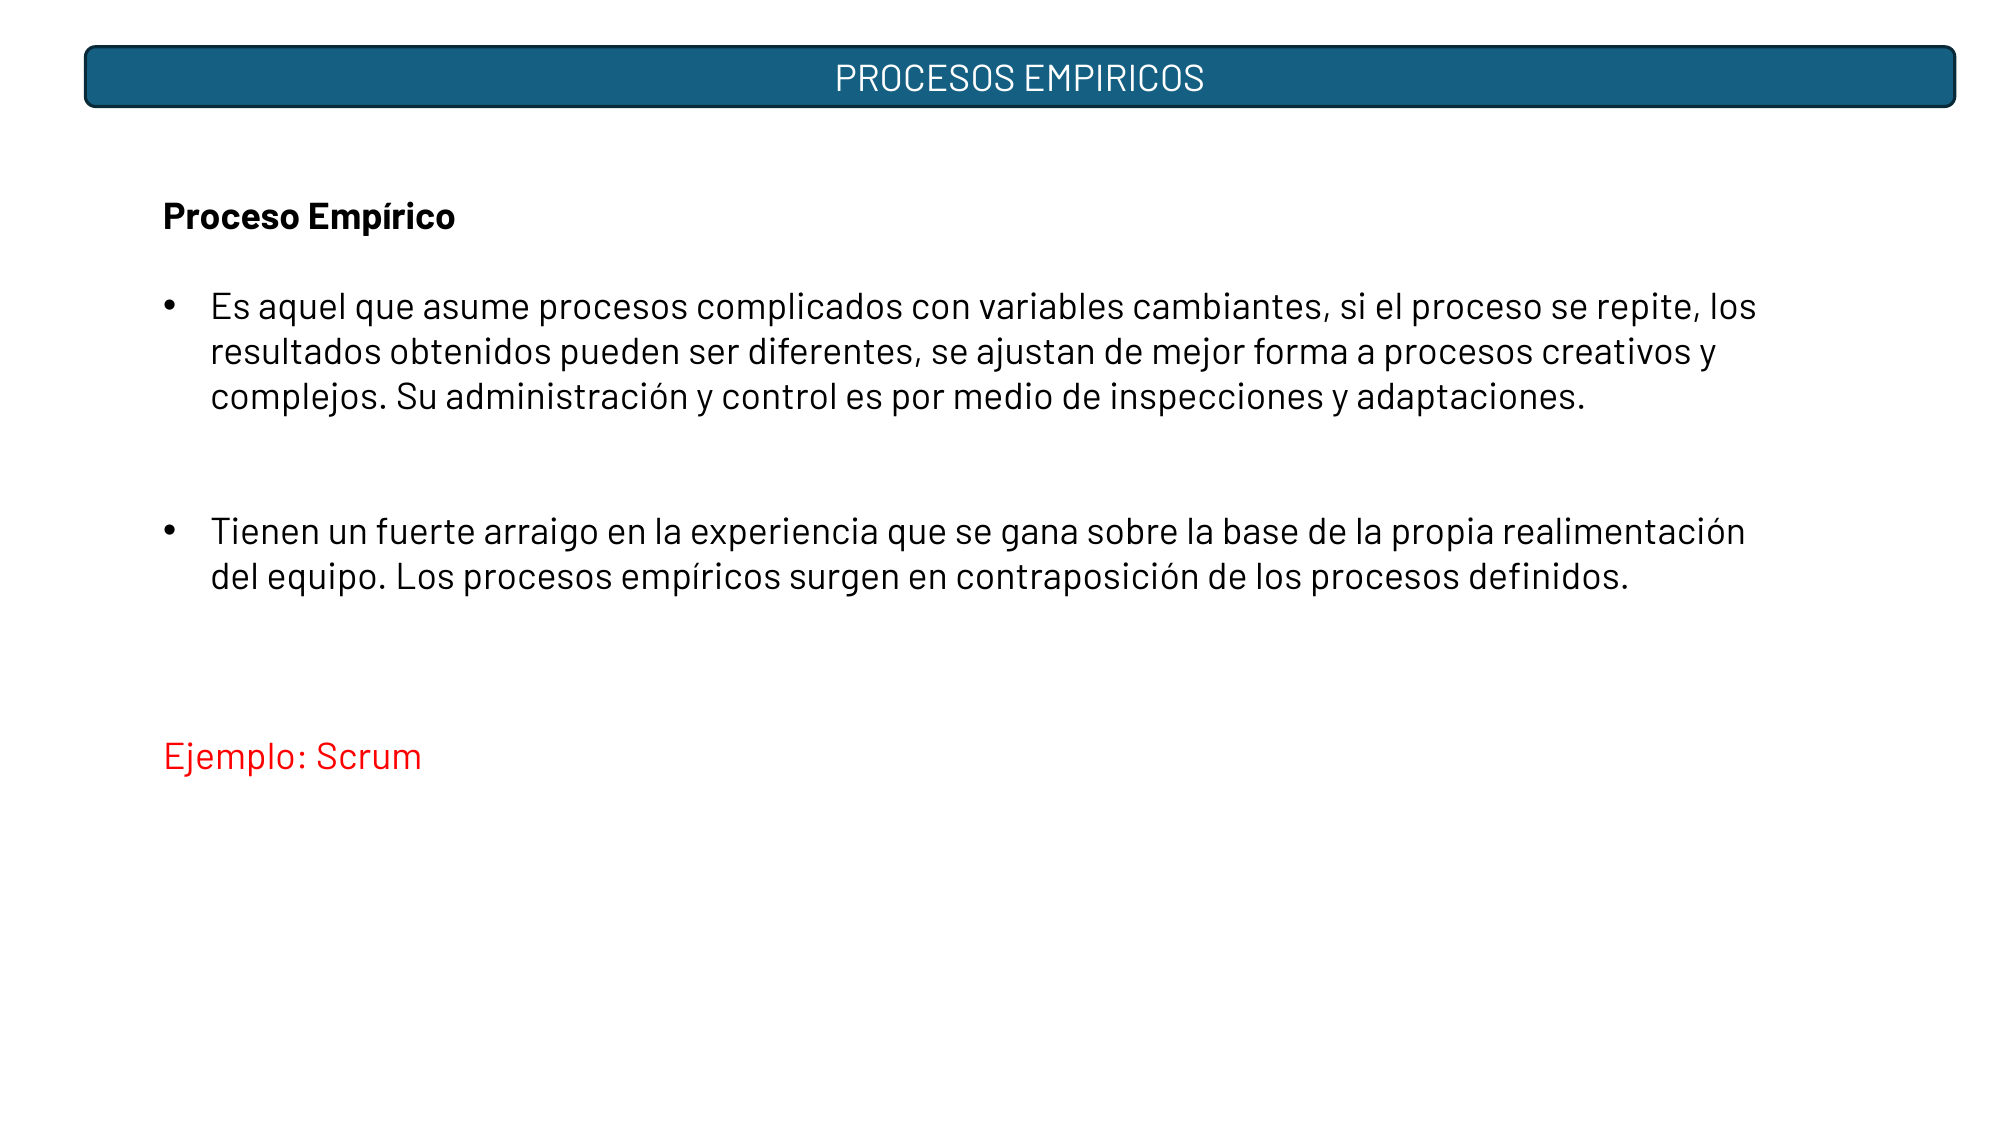

PROCESOS EMPIRICOS
Proceso Empírico

Es aquel que asume procesos complicados con variables cambiantes, si el proceso se repite, los resultados obtenidos pueden ser diferentes, se ajustan de mejor forma a procesos creativos y complejos. Su administración y control es por medio de inspecciones y adaptaciones.

Tienen un fuerte arraigo en la experiencia que se gana sobre la base de la propia realimentación del equipo. Los procesos empíricos surgen en contraposición de los procesos definidos.

Ejemplo: Scrum